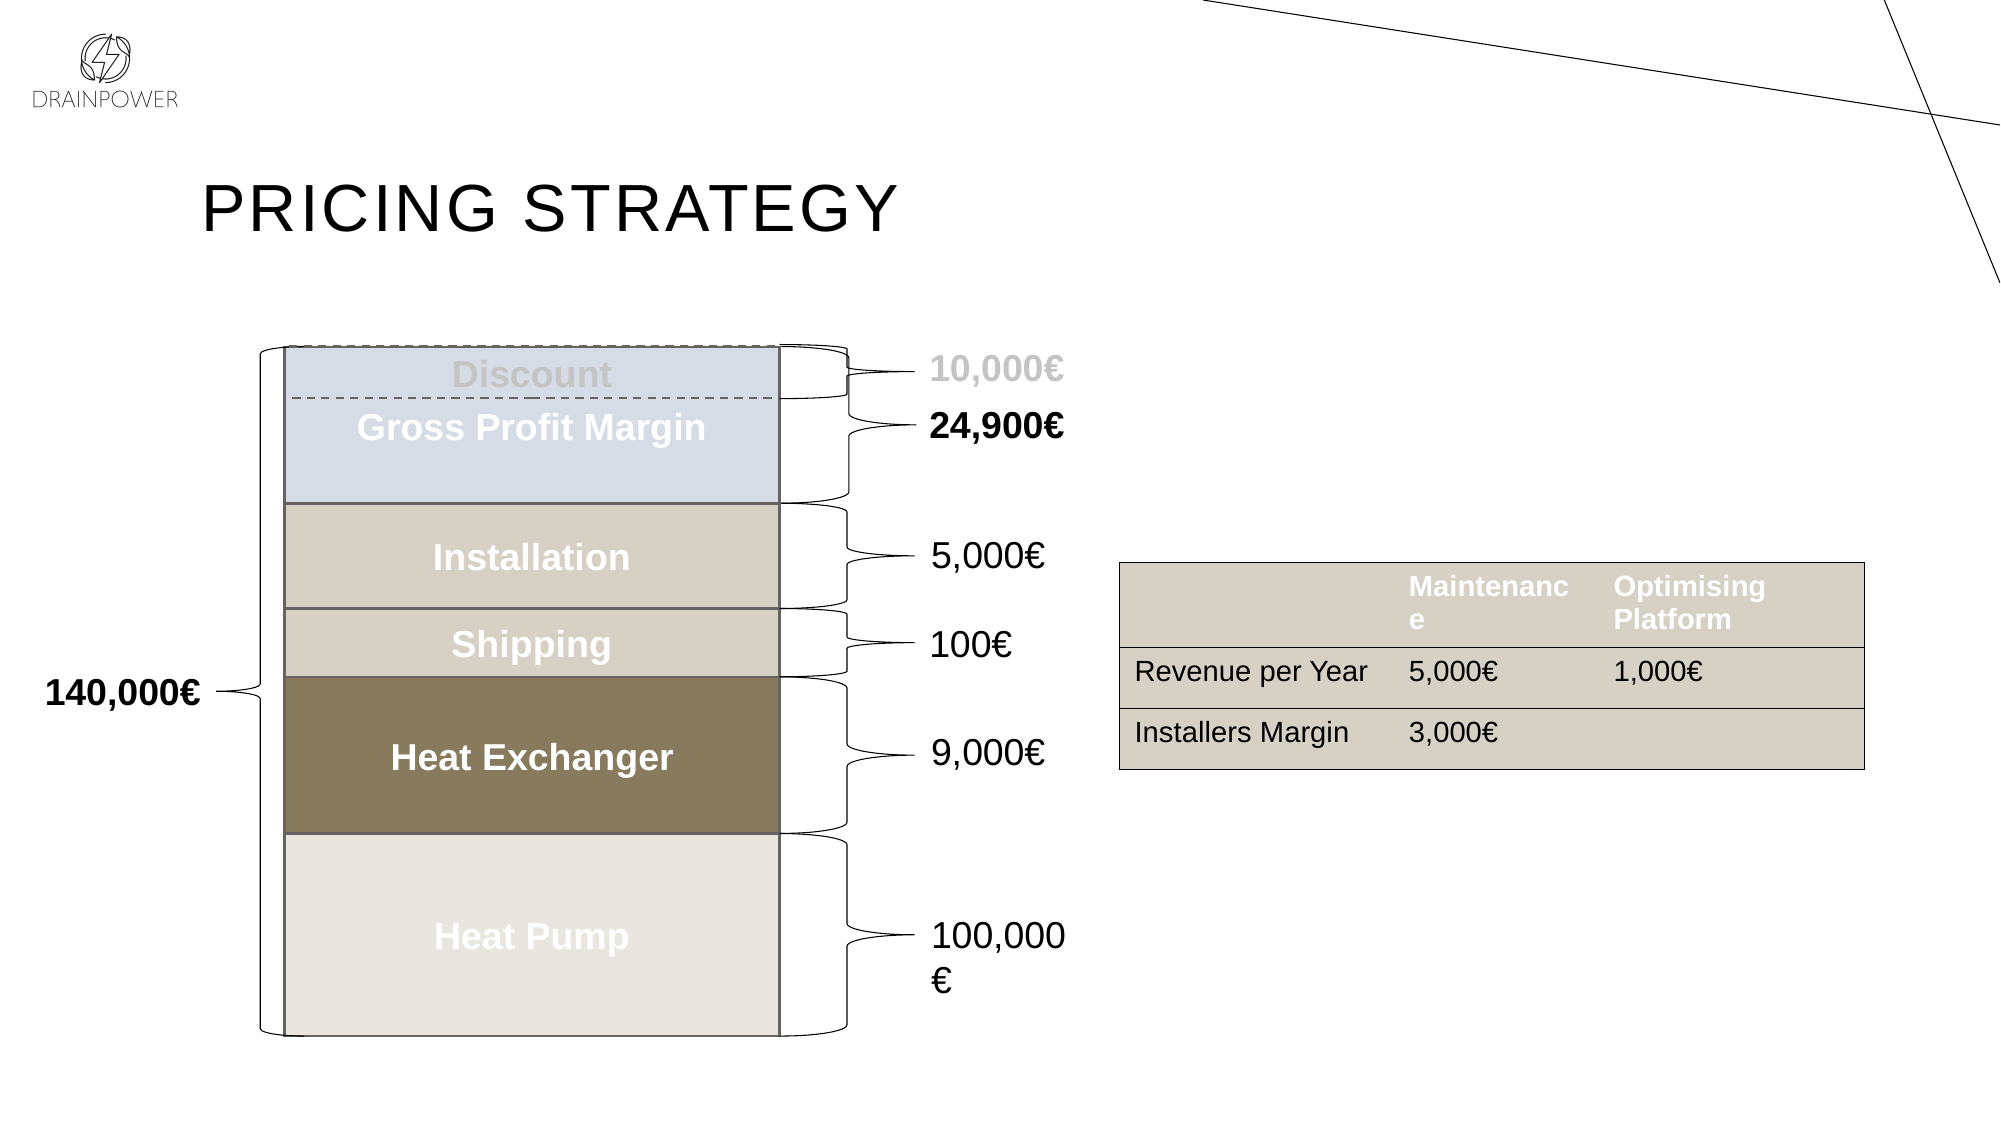

# Pricing Strategy
10,000€

Discount

Gross Profit Margin
24,900€
Installation

5,000€

|  | Maintenance | Optimising Platform |
| --- | --- | --- |
| Revenue per Year | 5,000€ | 1,000€ |
| Installers Margin | 3,000€ |  |
Shipping

100€
140,000€
Heat Exchanger

9,000€
Heat Pump

100,000€